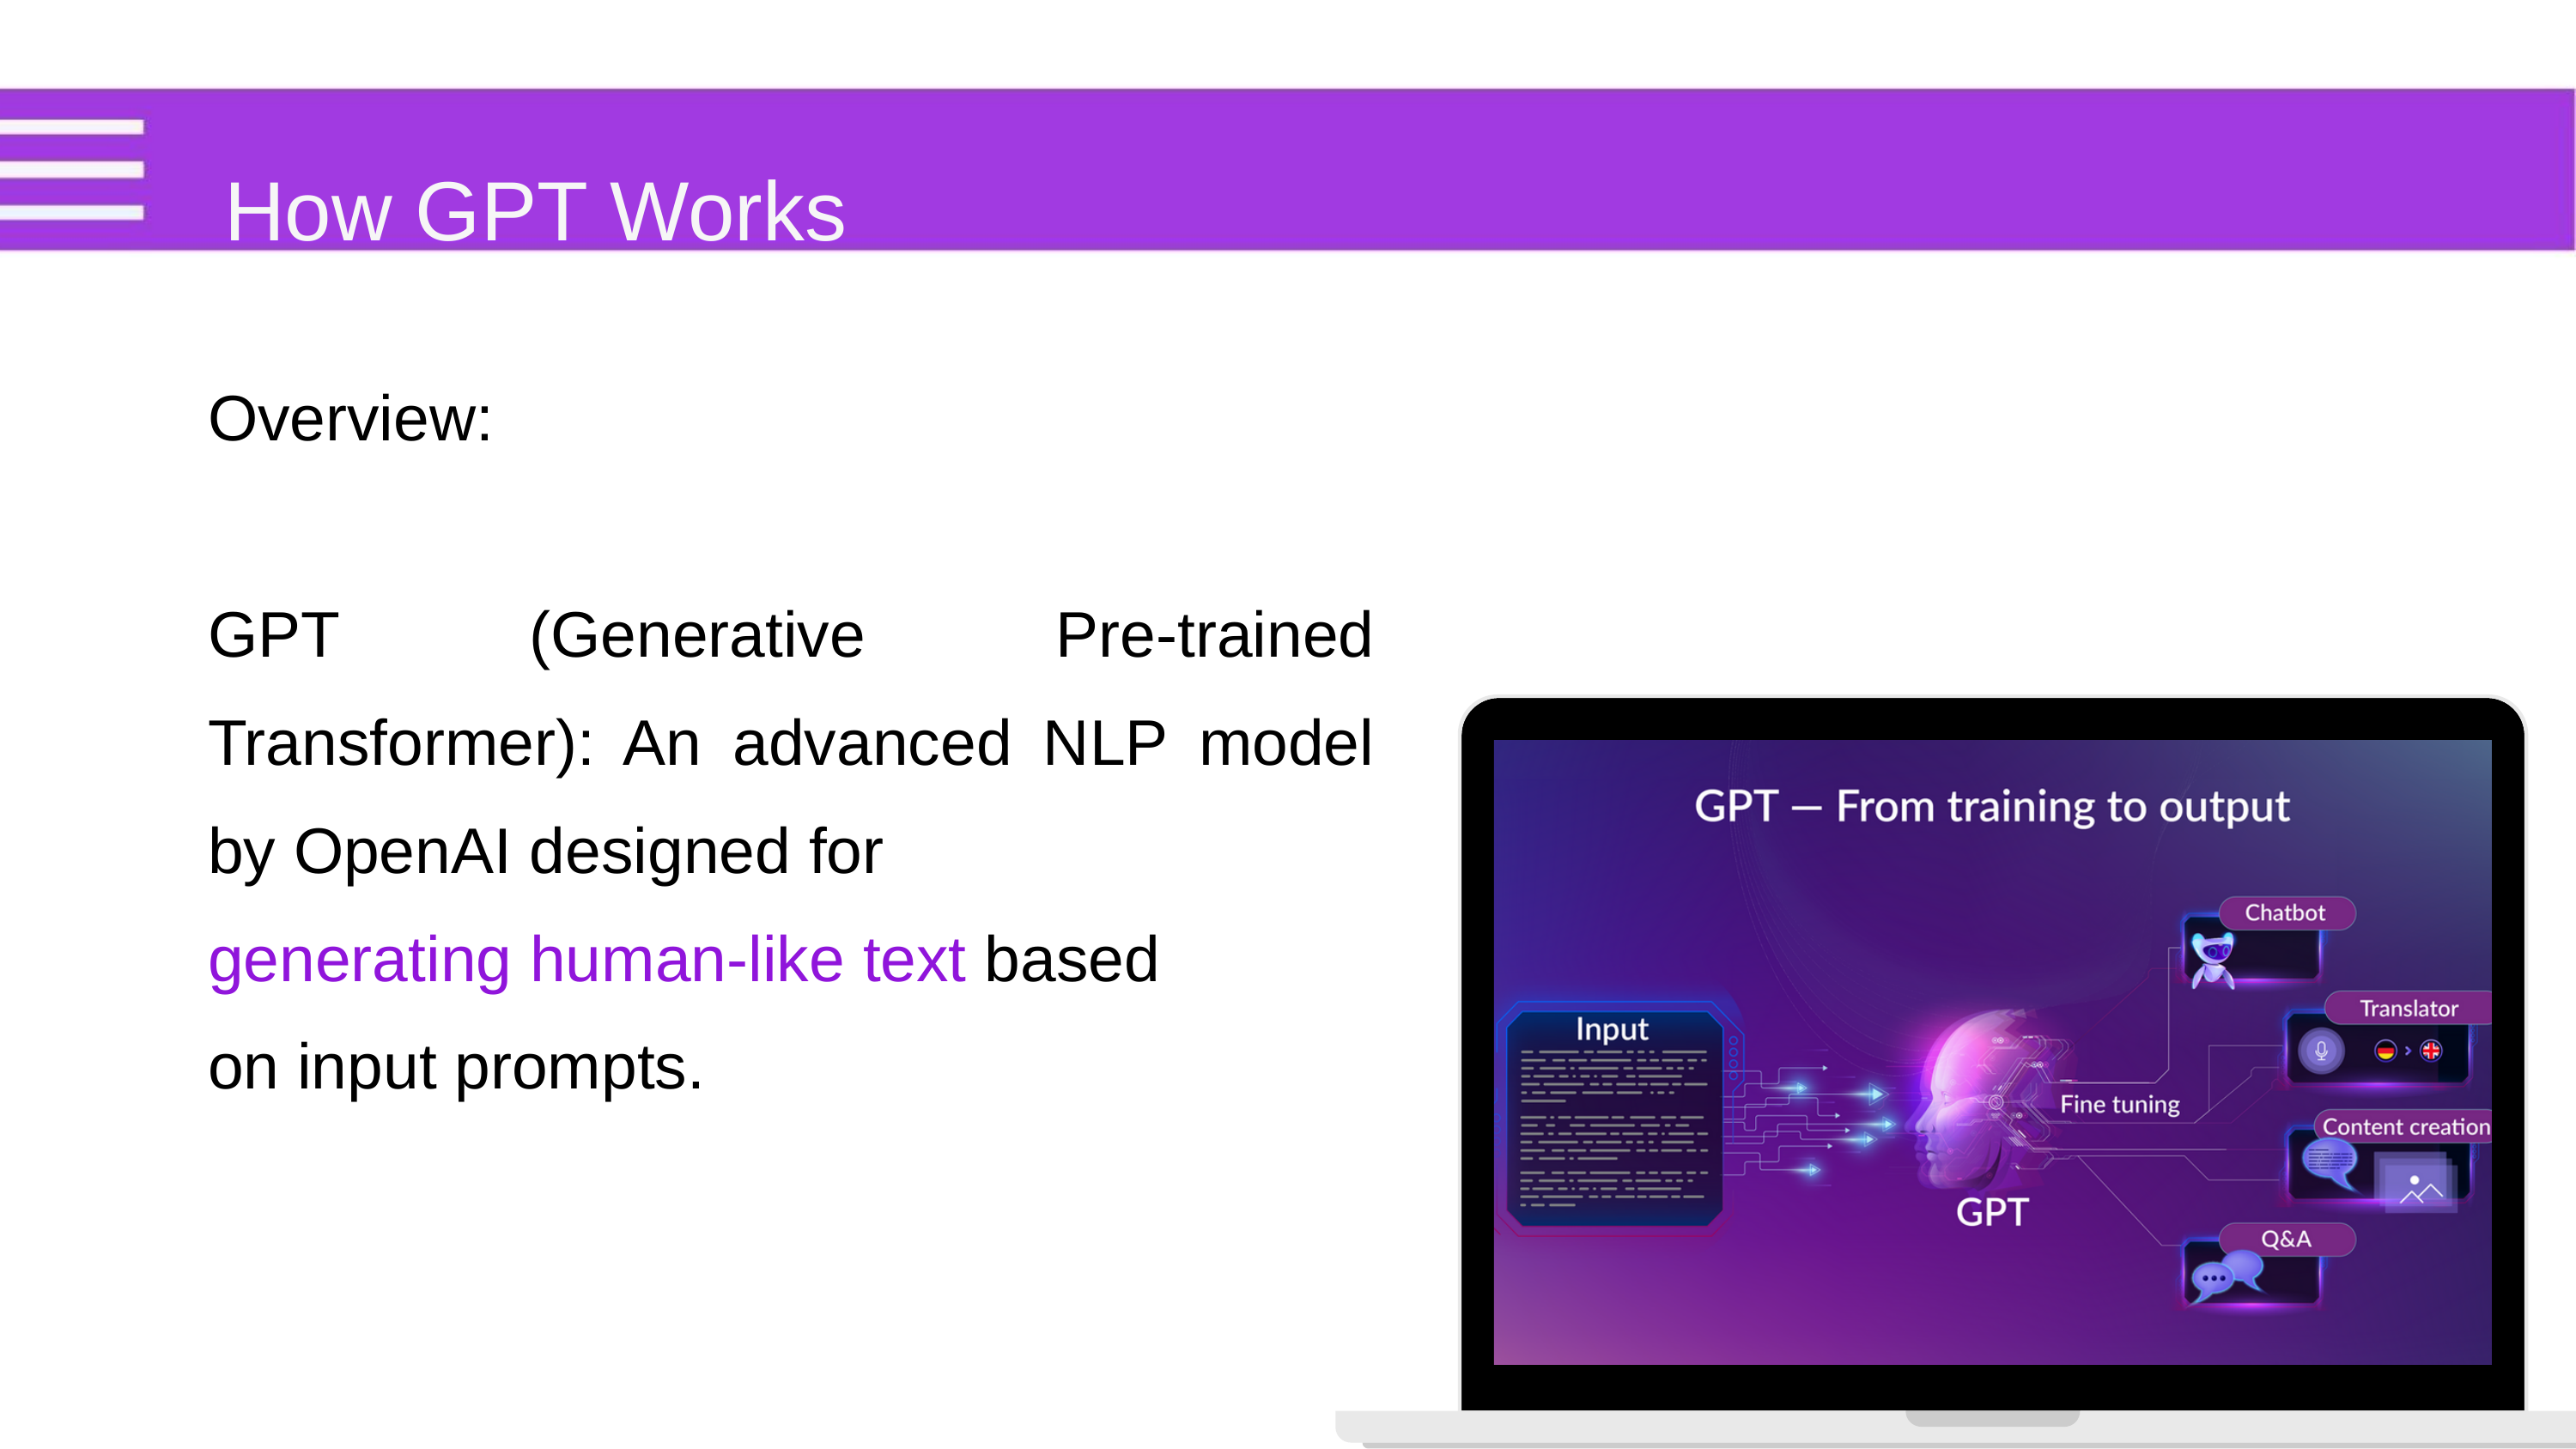

How GPT Works
Overview:

GPT (Generative Pre-trained Transformer): An advanced NLP model by OpenAI designed for
generating human-like text based
on input prompts.